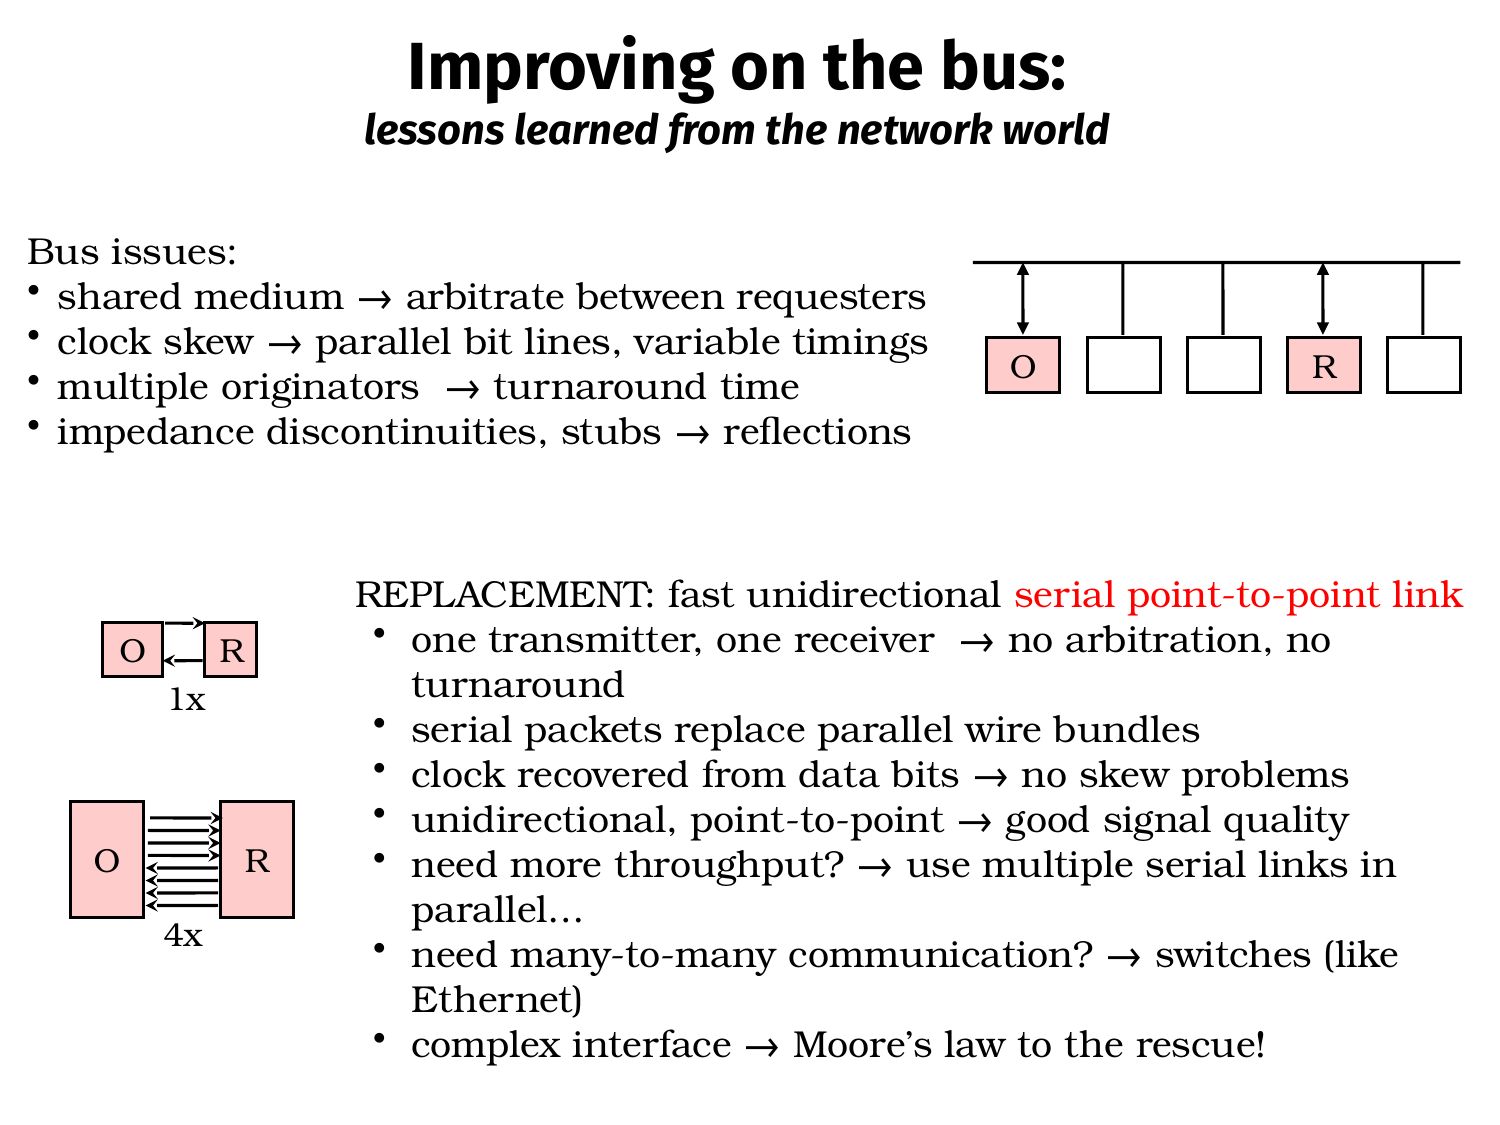

# Improving on the bus: lessons learned from the network world
Bus issues:
 shared medium → arbitrate between requesters
 clock skew → parallel bit lines, variable timings
 multiple originators  → turnaround time
 impedance discontinuities, stubs → reflections

R

O
REPLACEMENT: fast unidirectional serial point-to-point link
one transmitter, one receiver  → no arbitration, no turnaround
serial packets replace parallel wire bundles
clock recovered from data bits → no skew problems
unidirectional, point-to-point → good signal quality
need more throughput? → use multiple serial links in parallel…
need many-to-many communication? → switches (like Ethernet)
complex interface → Moore’s law to the rescue!
O
R

1x
O
R

4x